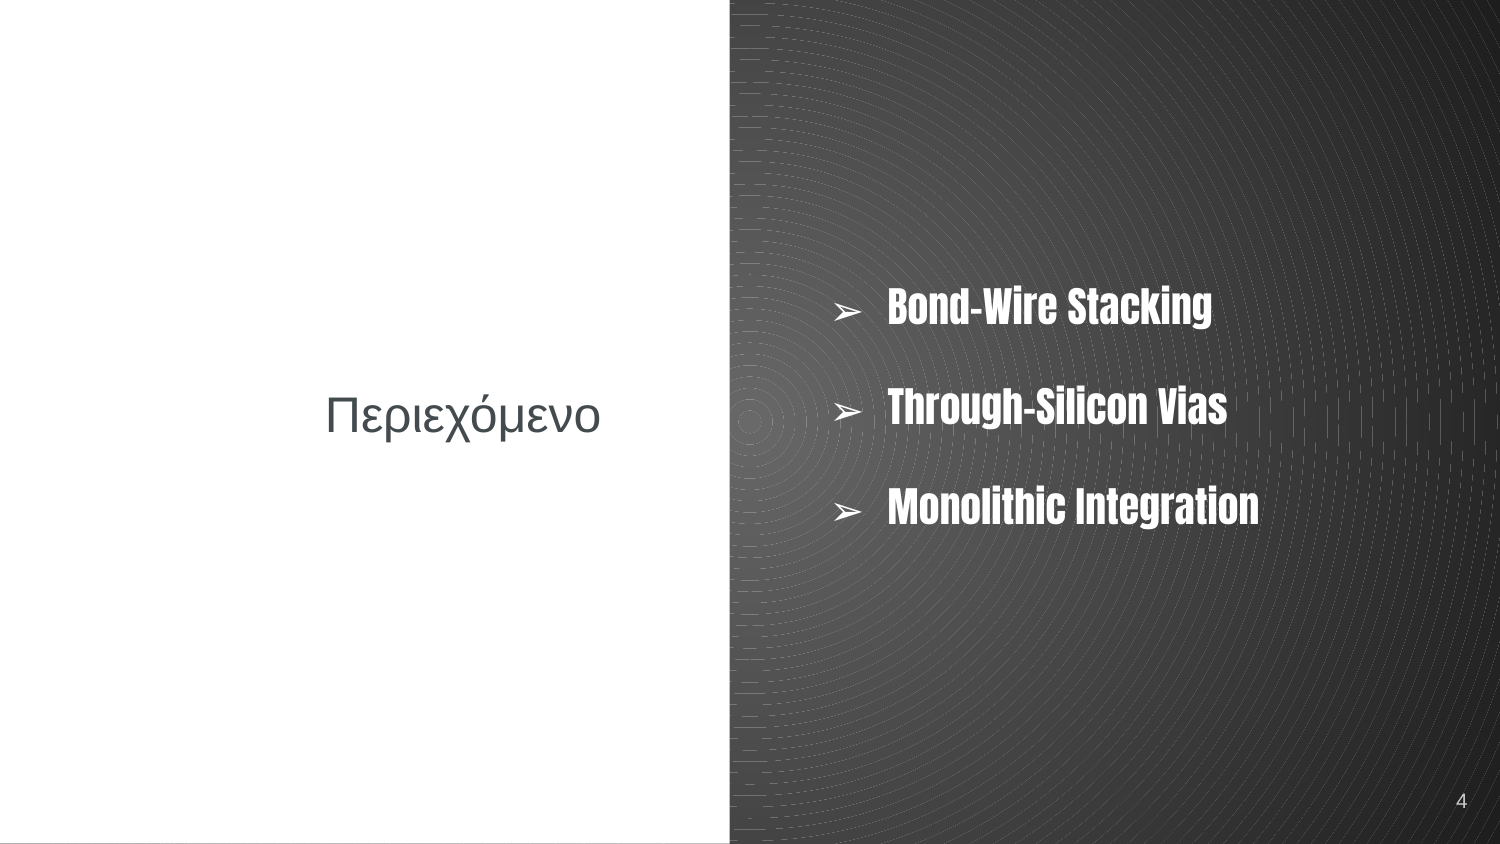

Bond-Wire Stacking

Through-Silicon Vias

Monolithic Integration
# Περιεχόμενο
4